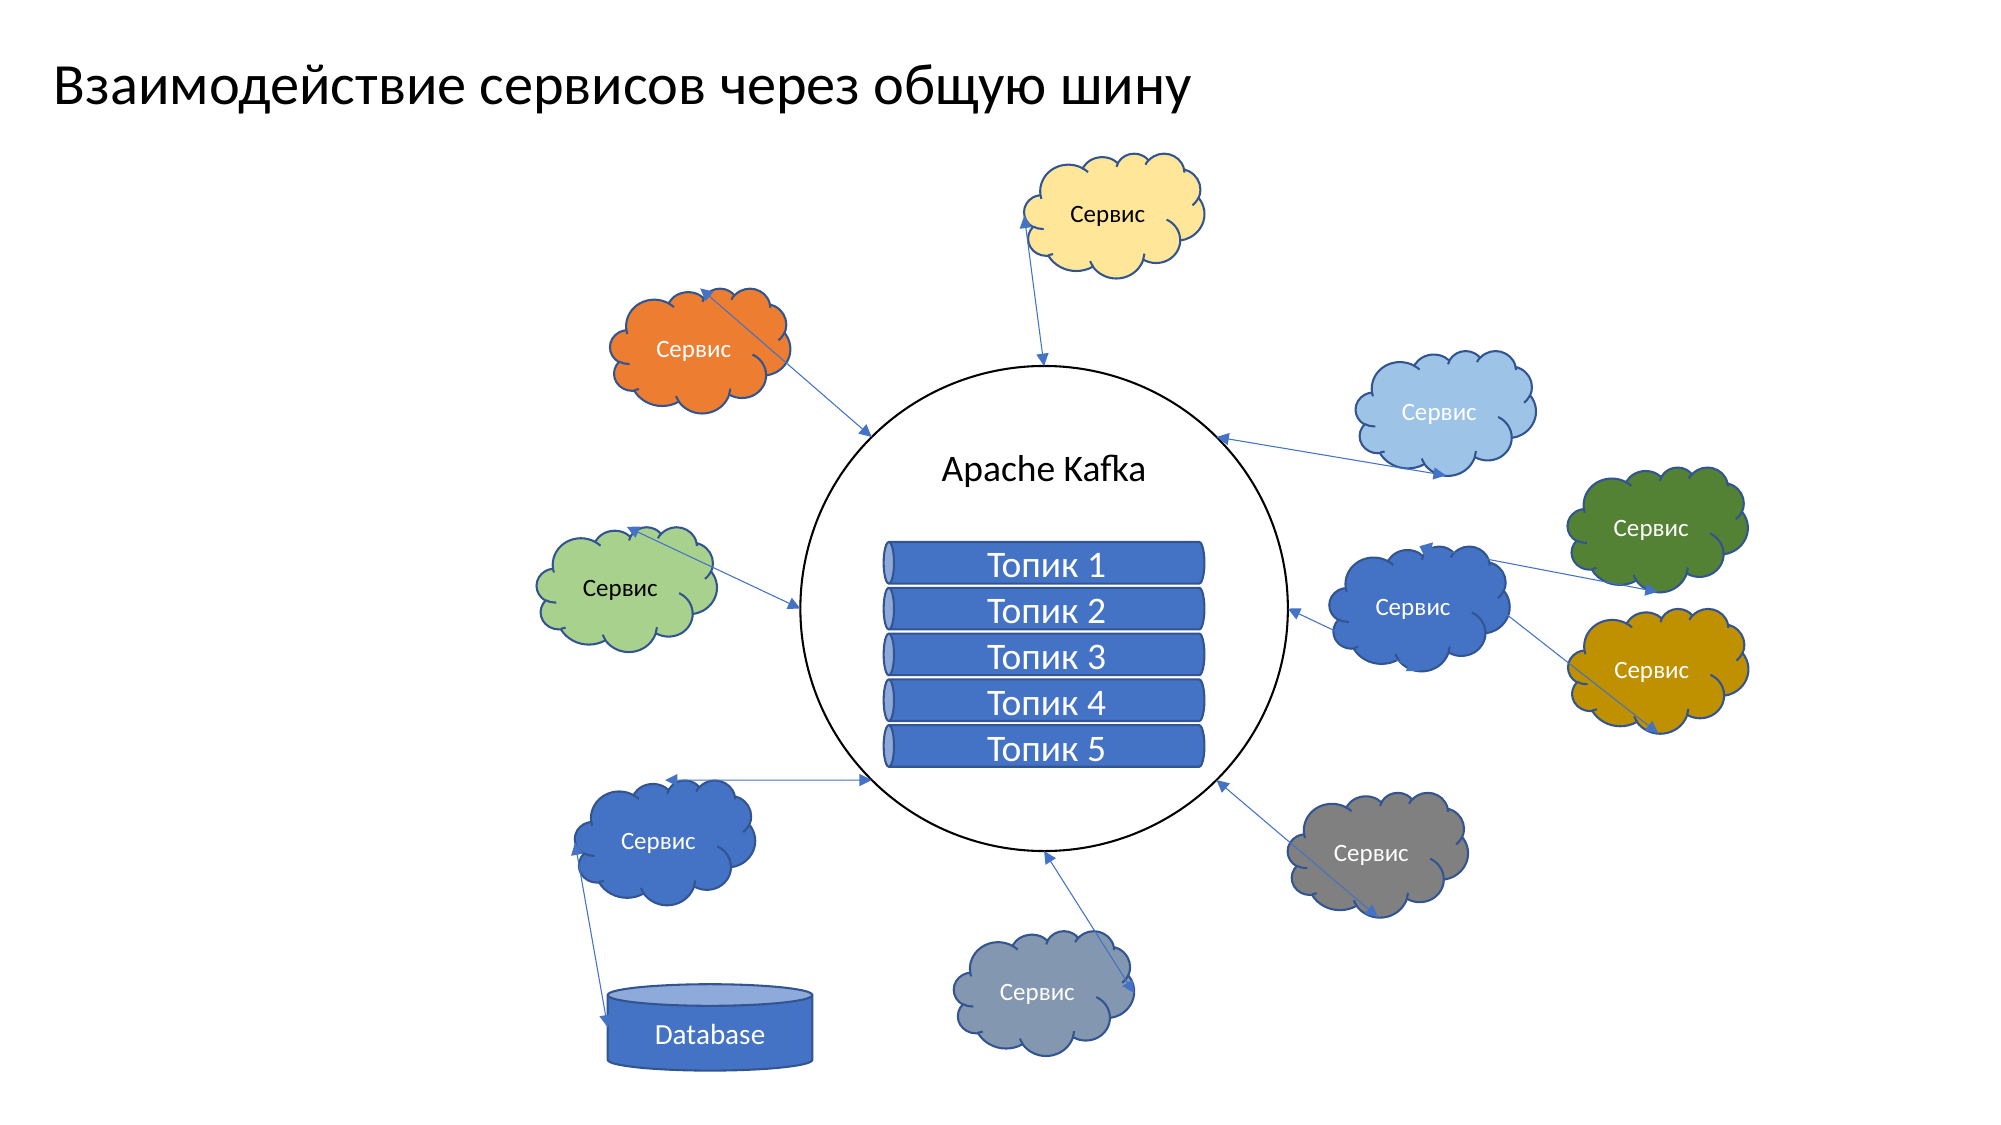

Взаимодействие сервисов через общую шину
Сервис
Сервис
Сервис
Apache Kafka
Топик 1
Топик 2
Сервис
Топик 3
Топик 4
Сервис
Топик 5
Сервис
Сервис
Сервис
Database
Сервис
Сервис